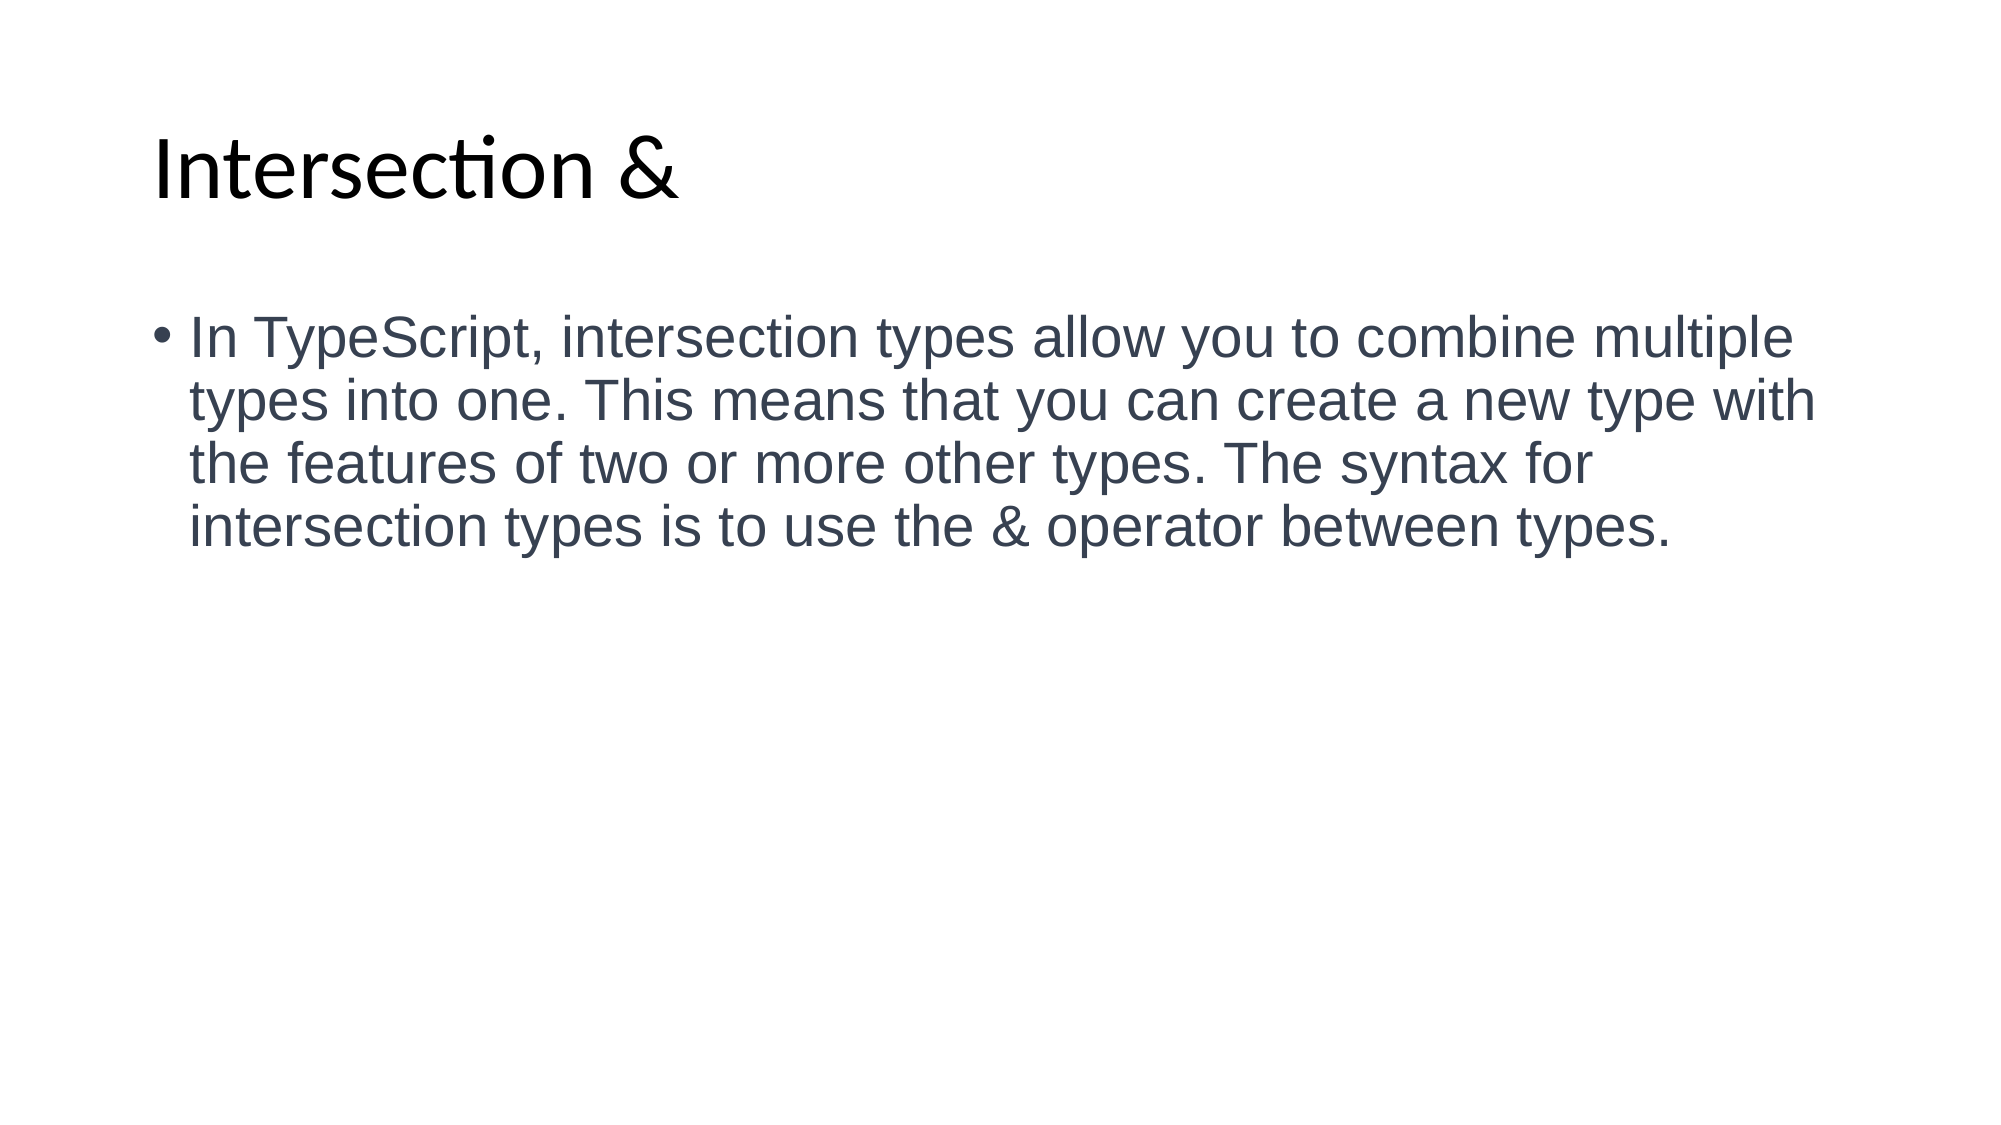

# Intersection &
In TypeScript, intersection types allow you to combine multiple types into one. This means that you can create a new type with the features of two or more other types. The syntax for intersection types is to use the & operator between types.